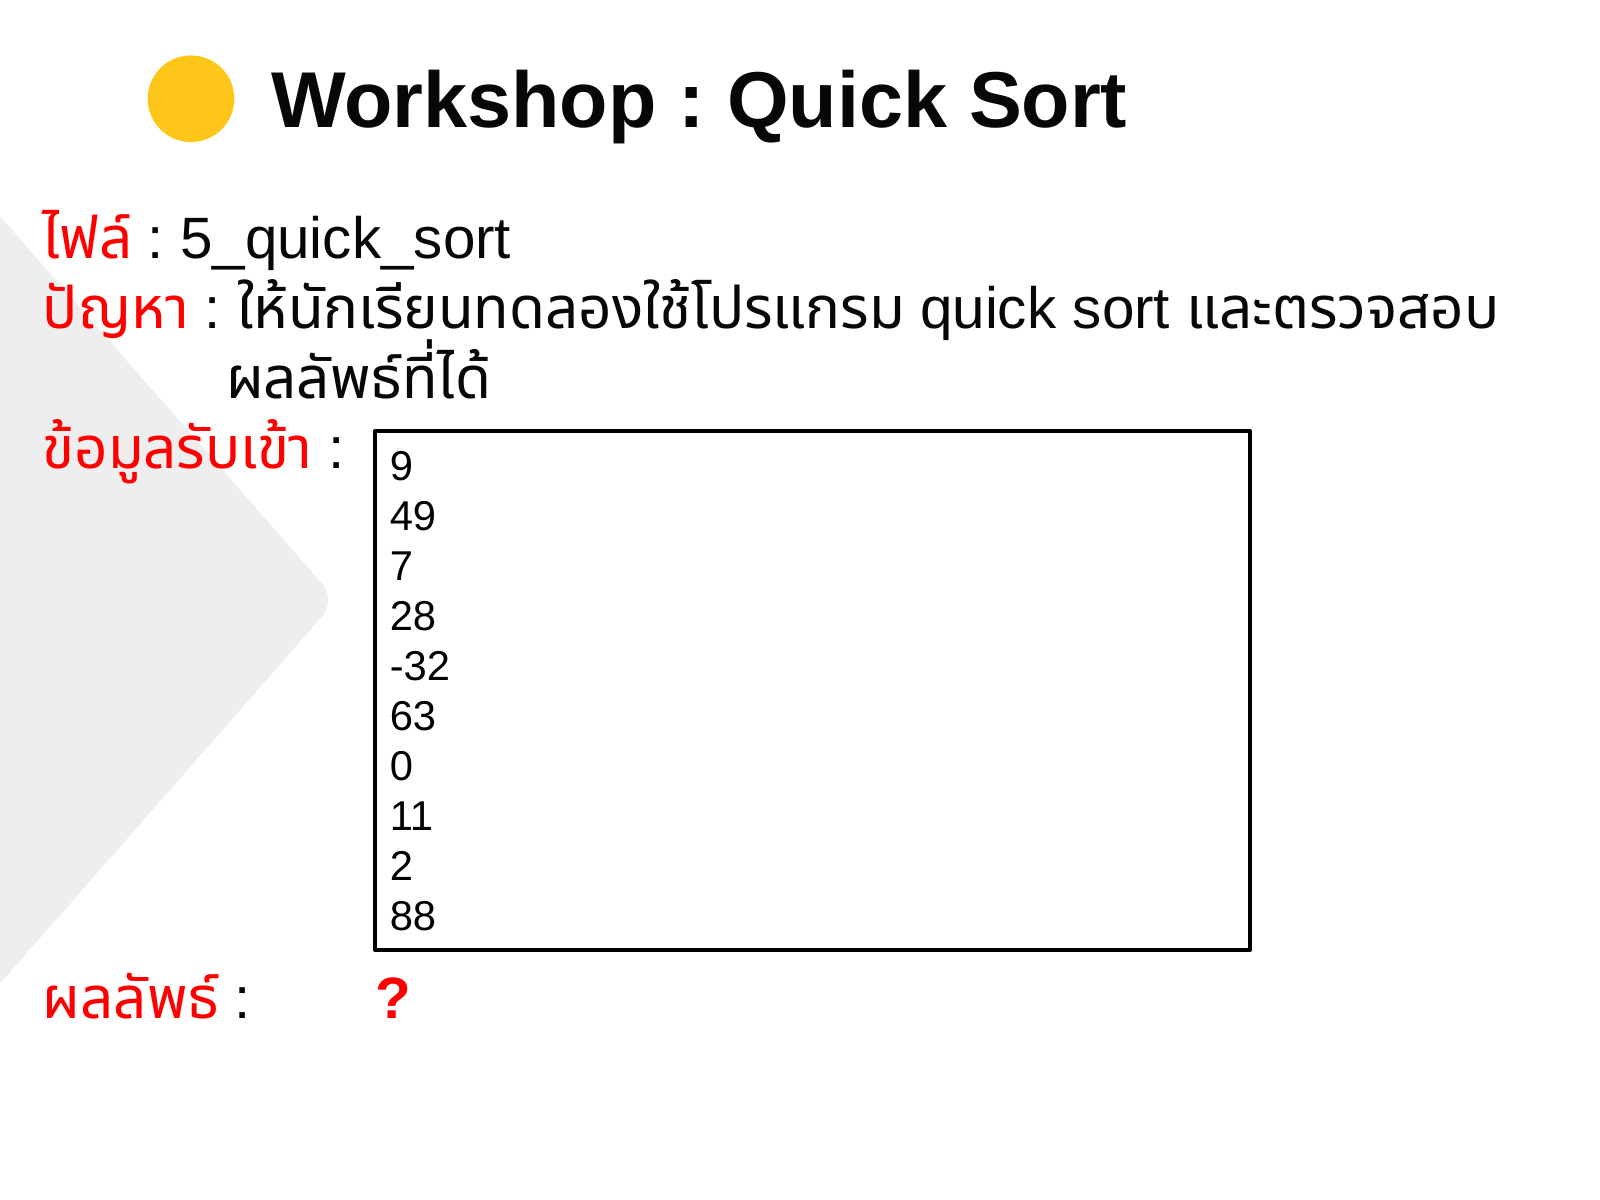

Workshop : Quick Sort
ไฟล์ : 5_quick_sort
ปัญหา : ให้นักเรียนทดลองใช้โปรแกรม quick sort และตรวจสอบ
            ผลลัพธ์ที่ได้
ข้อมูลรับเข้า :

ผลลัพธ์ : 	  ?

9
49
7
28
-32
63
0
11
2
88